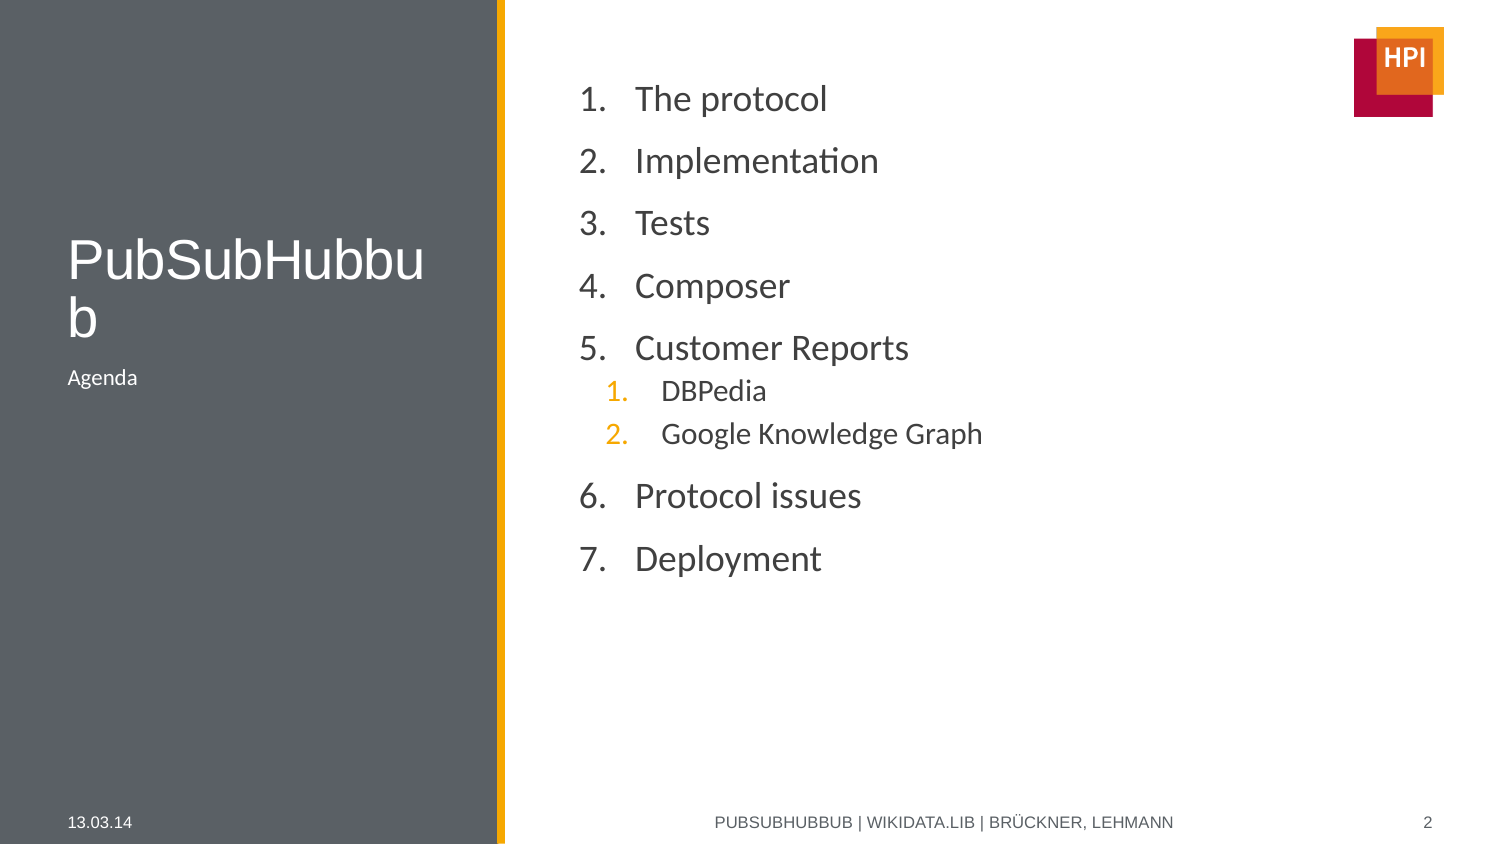

# PubSubHubbub
The protocol
Implementation
Tests
Composer
Customer Reports
DBPedia
Google Knowledge Graph
Protocol issues
Deployment
Agenda
13.03.14
PubSubHubbub | Wikidata.lib | BrÜckner, Lehmann
2